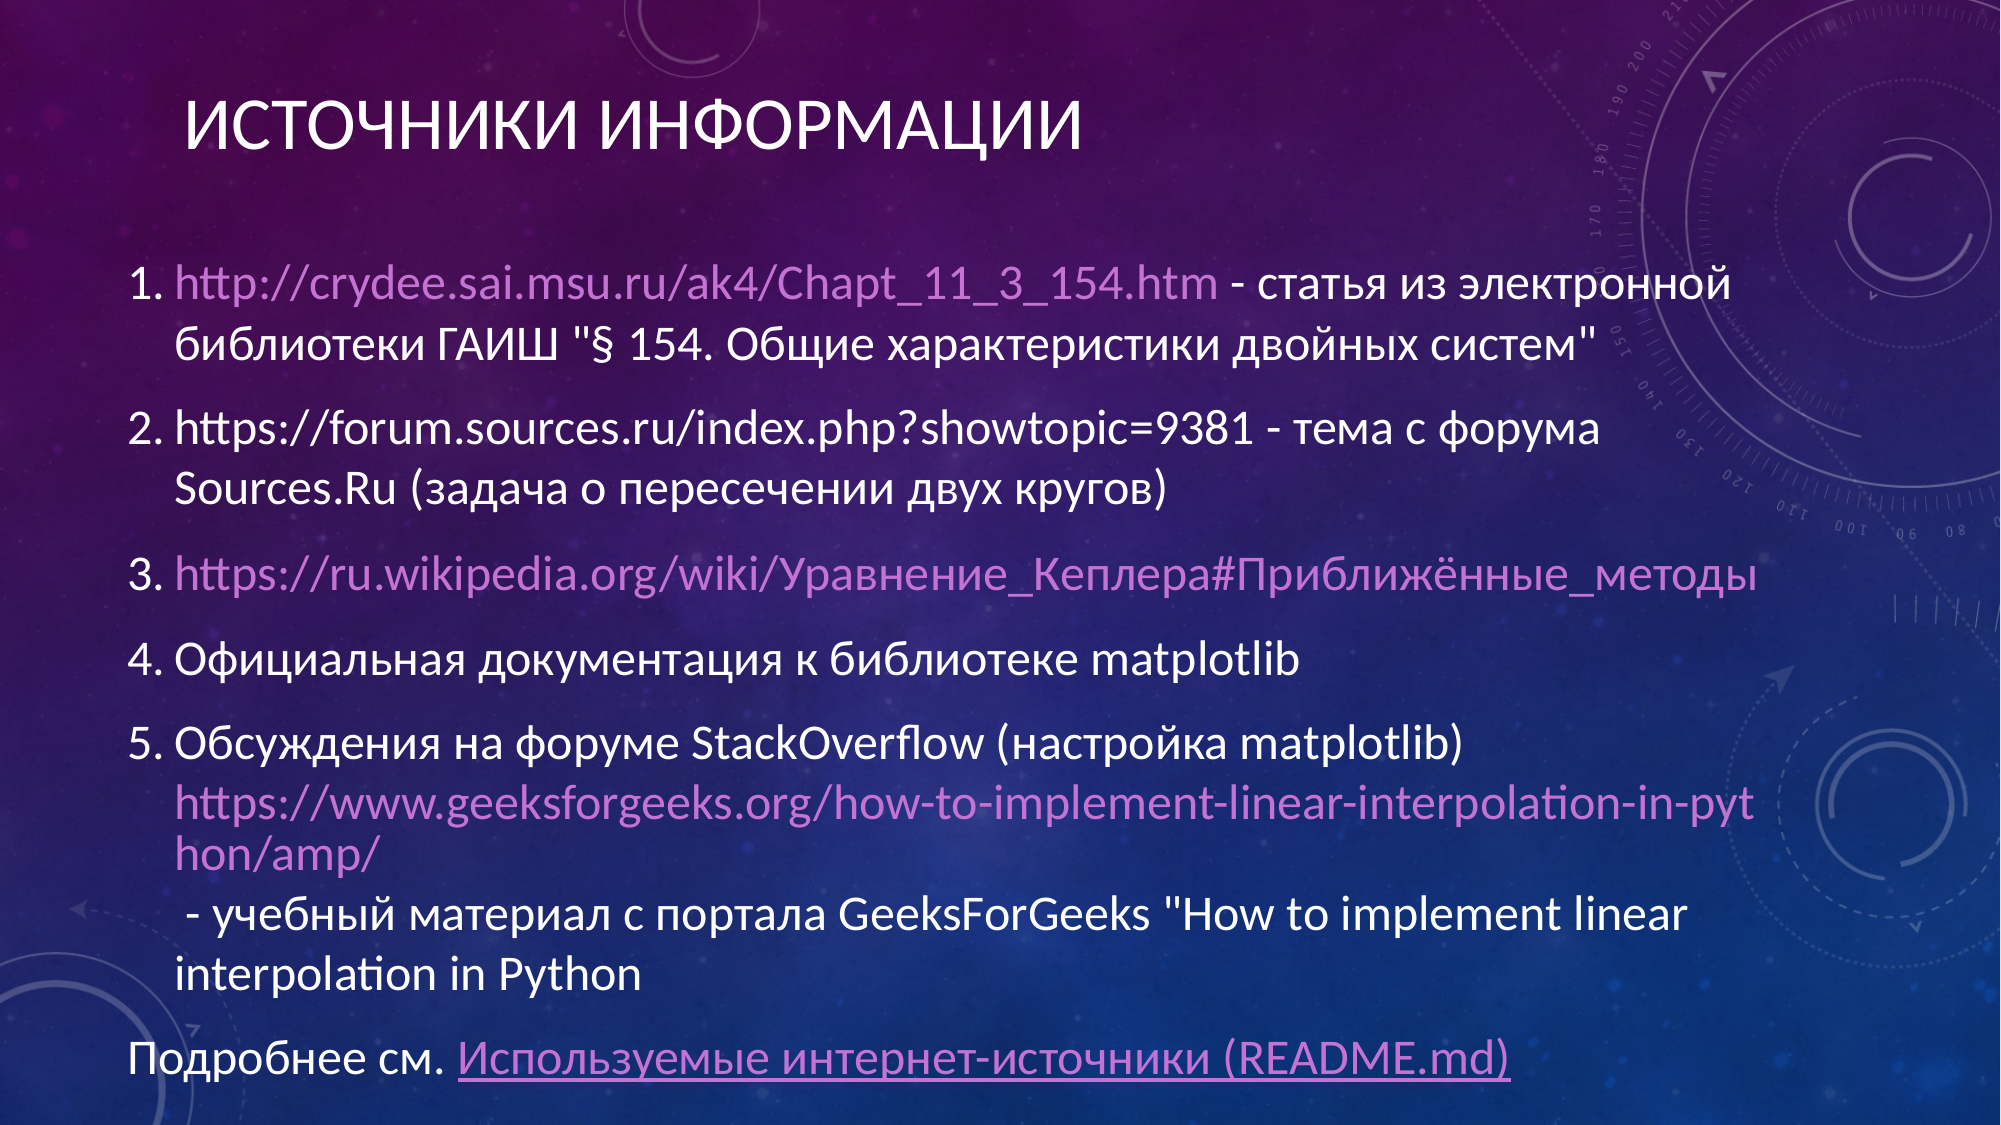

# Источники информации
http://crydee.sai.msu.ru/ak4/Chapt_11_3_154.htm - статья из электронной библиотеки ГАИШ "§ 154. Общие характеристики двойных систем"
https://forum.sources.ru/index.php?showtopic=9381 - тема с форума Sources.Ru (задача о пересечении двух кругов)
https://ru.wikipedia.org/wiki/Уравнение_Кеплера#Приближённые_методы
Официальная документация к библиотеке matplotlib
Обсуждения на форуме StackOverflow (настройка matplotlib) https://www.geeksforgeeks.org/how-to-implement-linear-interpolation-in-python/amp/ - учебный материал с портала GeeksForGeeks "How to implement linear interpolation in Python
Подробнее см. Используемые интернет-источники (README.md)